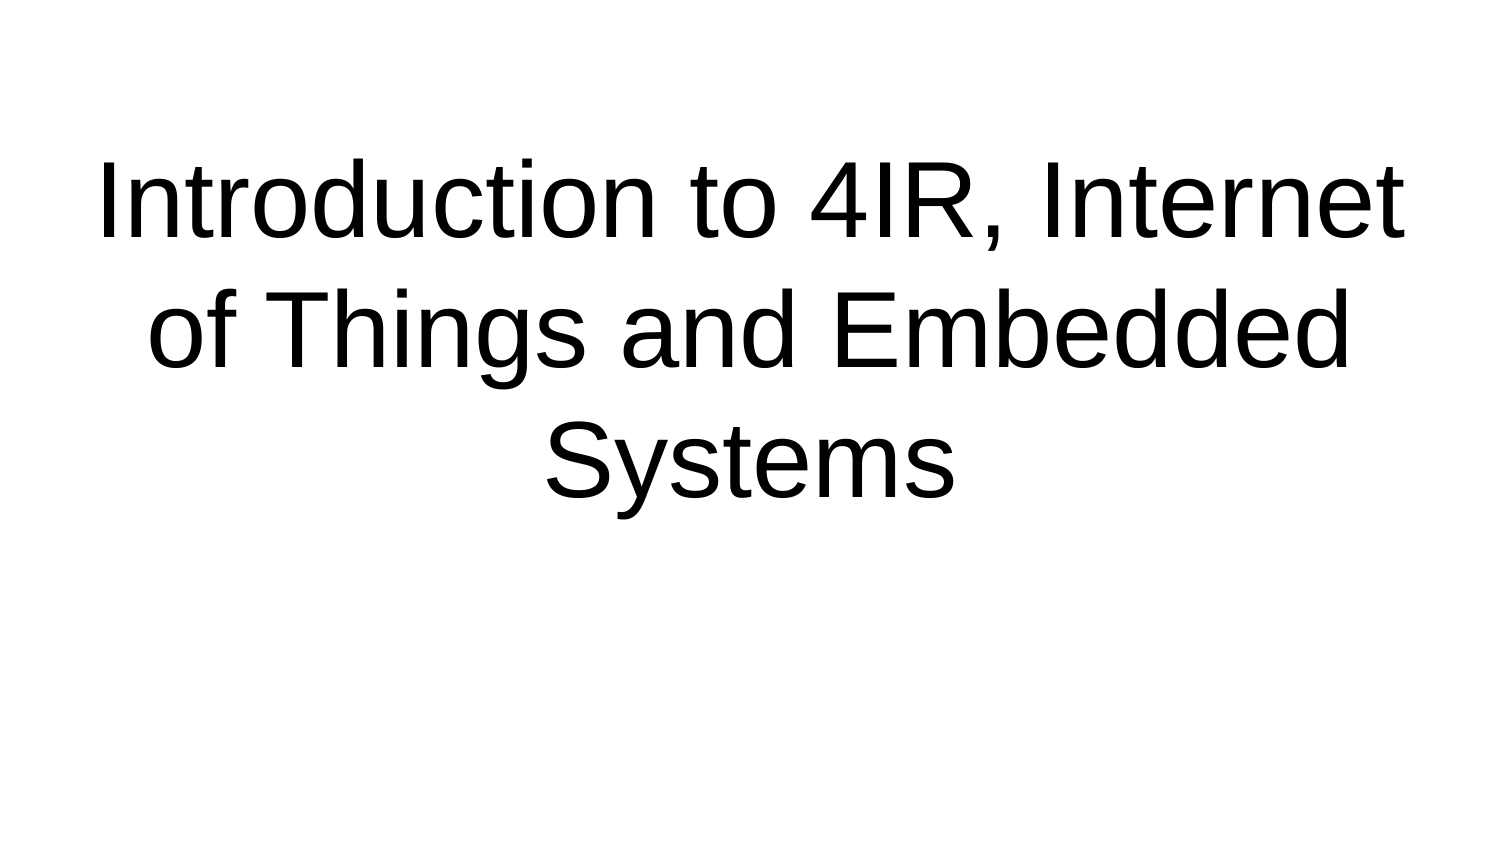

# Introduction to the Internet of Things and Embedded Systems
Introduction to 4IR, Internet of Things and Embedded Systems